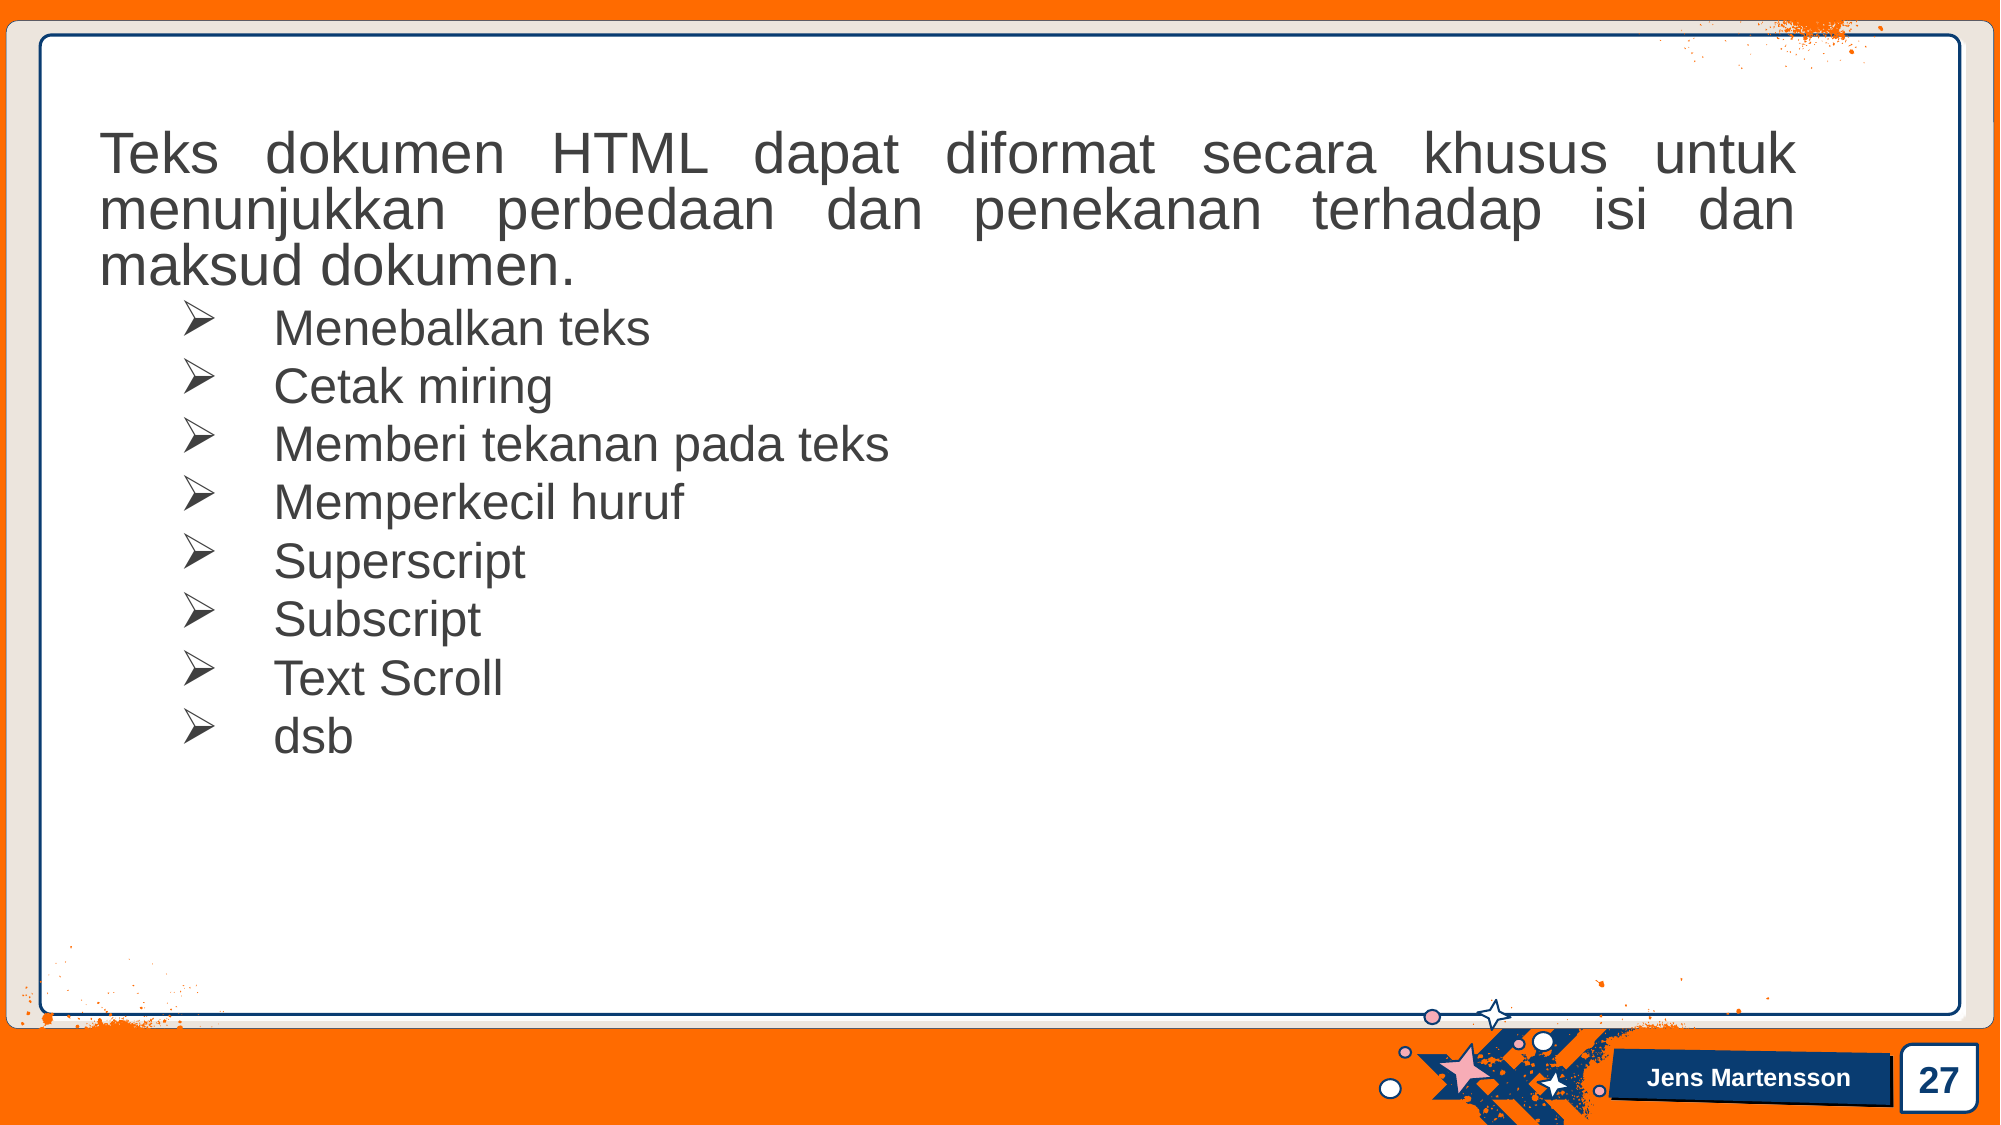

Teks dokumen HTML dapat diformat secara khusus untuk menunjukkan perbedaan dan penekanan terhadap isi dan maksud dokumen.
Menebalkan teks
Cetak miring
Memberi tekanan pada teks
Memperkecil huruf
Superscript
Subscript
Text Scroll
dsb
27